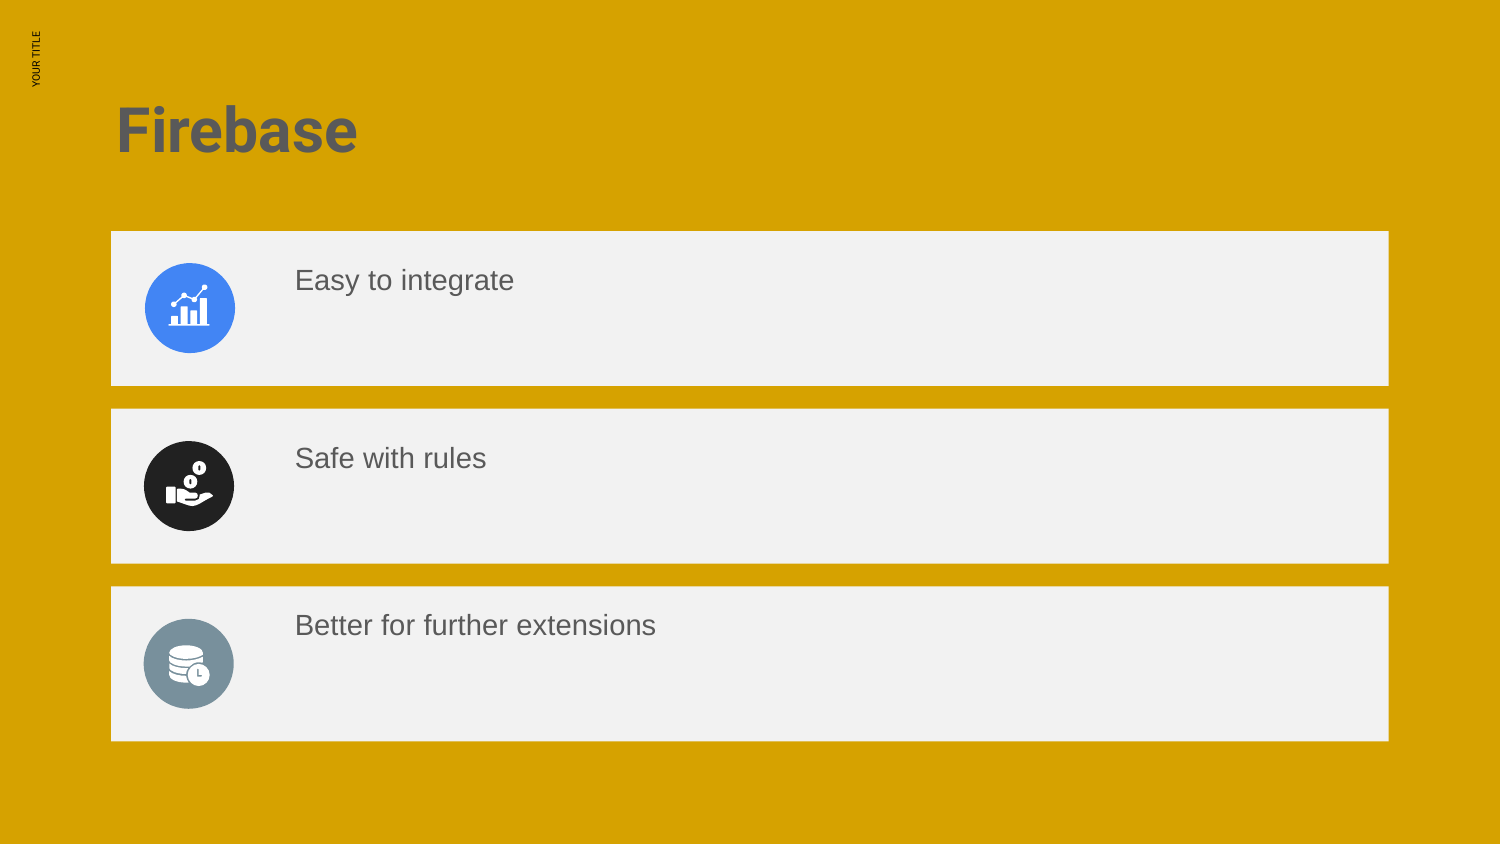

YOUR TITLE
Firebase

Easy to integrate

Safe with rules

Better for further extensions